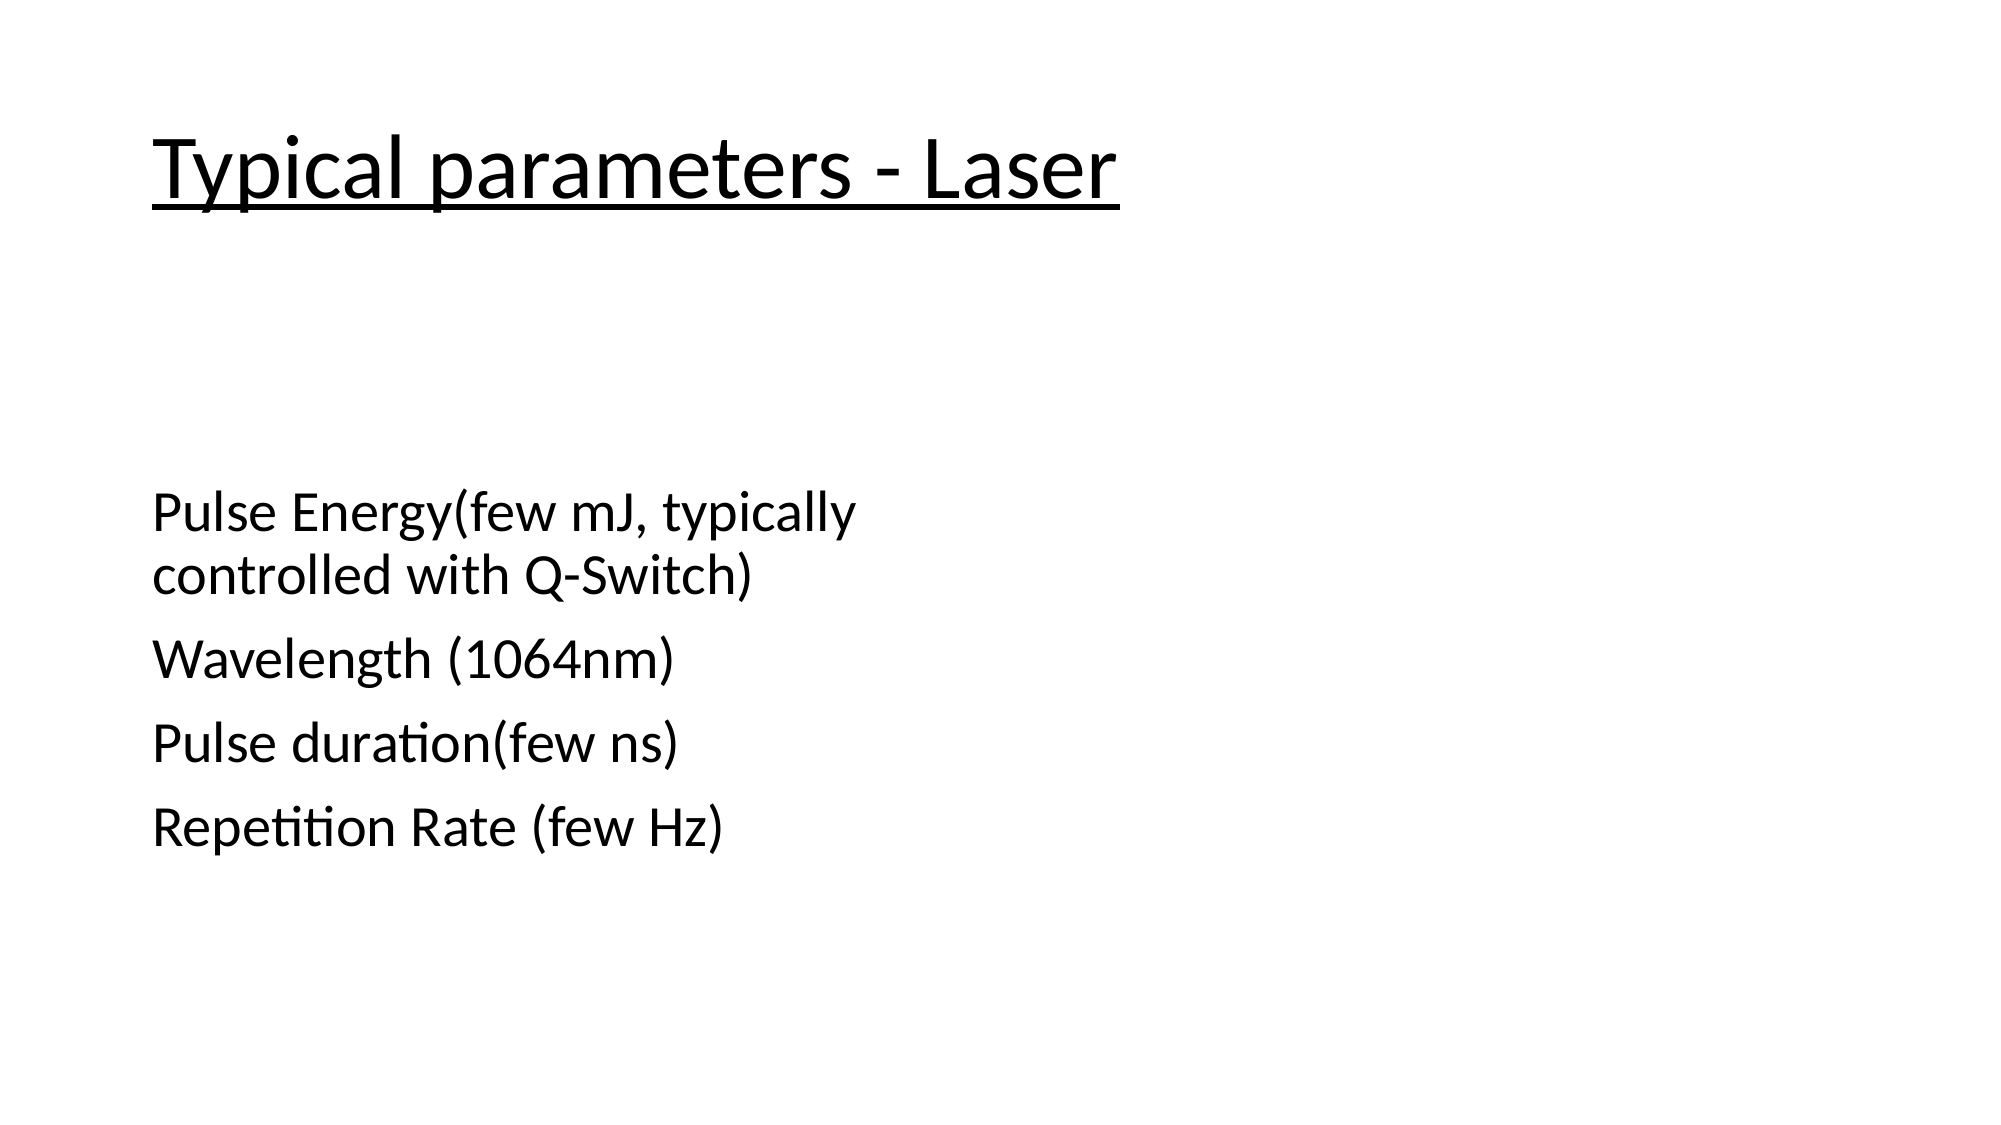

# Typical parameters - Laser

Pulse Energy(few mJ, typically controlled with Q-Switch)
Wavelength (1064nm)
Pulse duration(few ns)
Repetition Rate (few Hz)